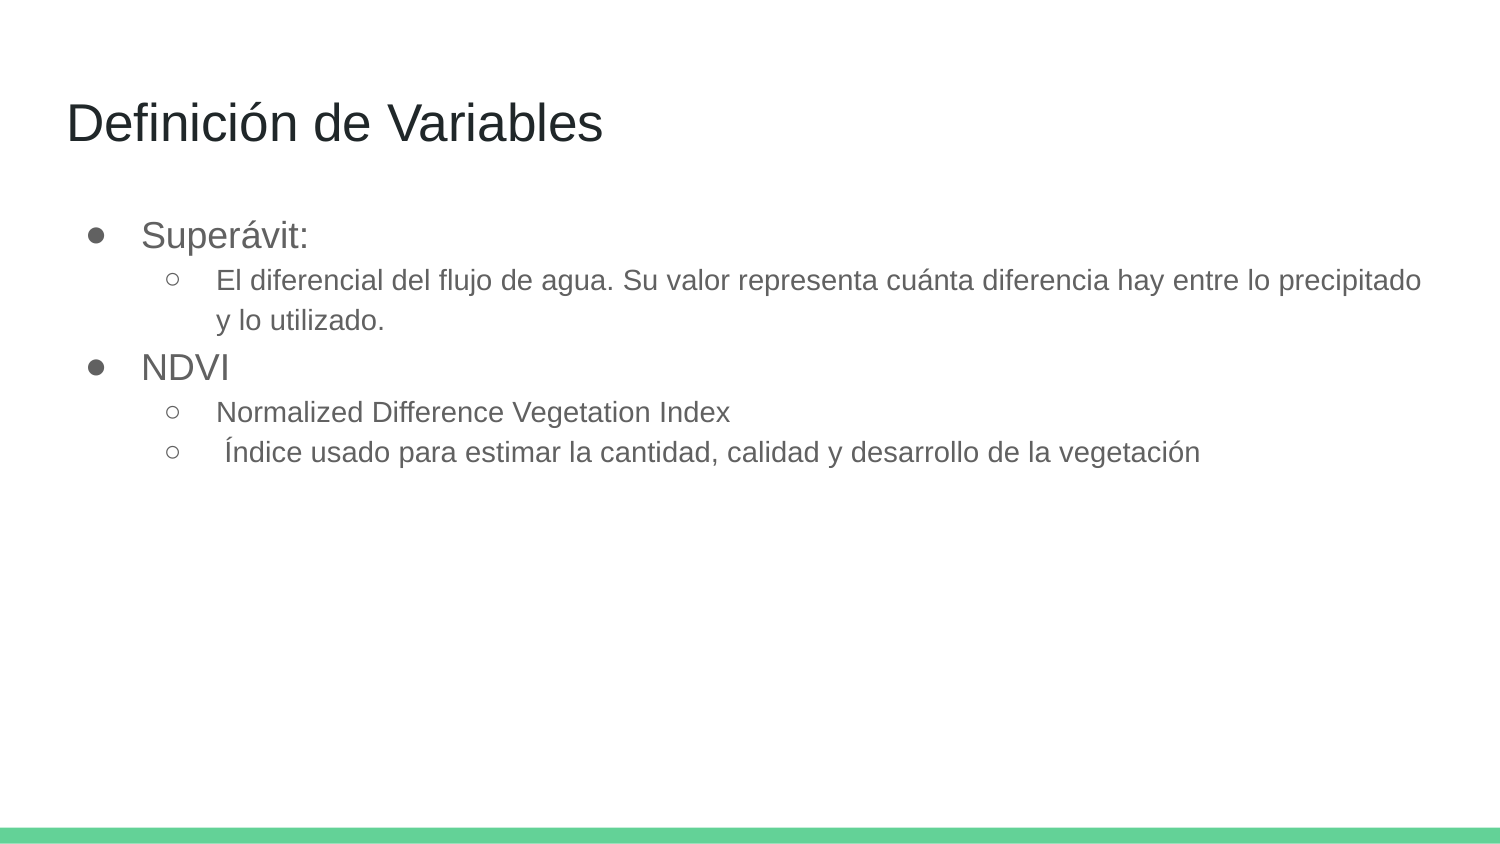

# Definición de Variables
Superávit:
El diferencial del flujo de agua. Su valor representa cuánta diferencia hay entre lo precipitado y lo utilizado.
NDVI
Normalized Difference Vegetation Index
 Índice usado para estimar la cantidad, calidad y desarrollo de la vegetación